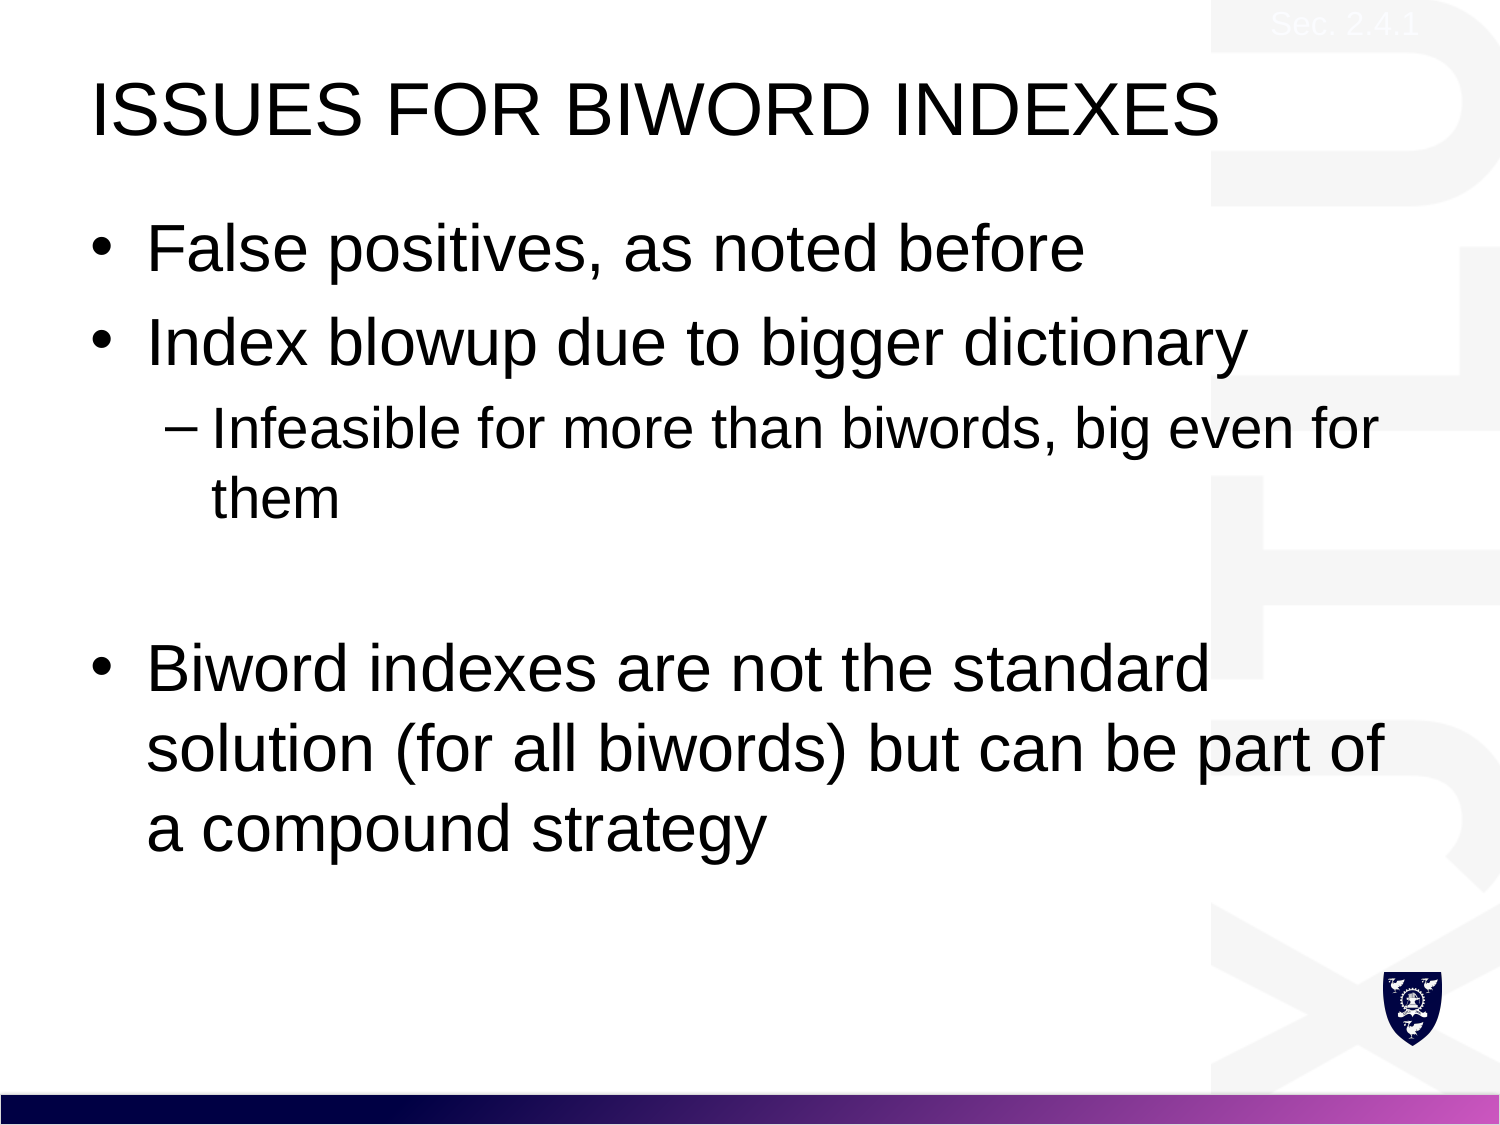

Sec. 2.4.1
# Issues for biword indexes
False positives, as noted before
Index blowup due to bigger dictionary
Infeasible for more than biwords, big even for them

Biword indexes are not the standard solution (for all biwords) but can be part of a compound strategy